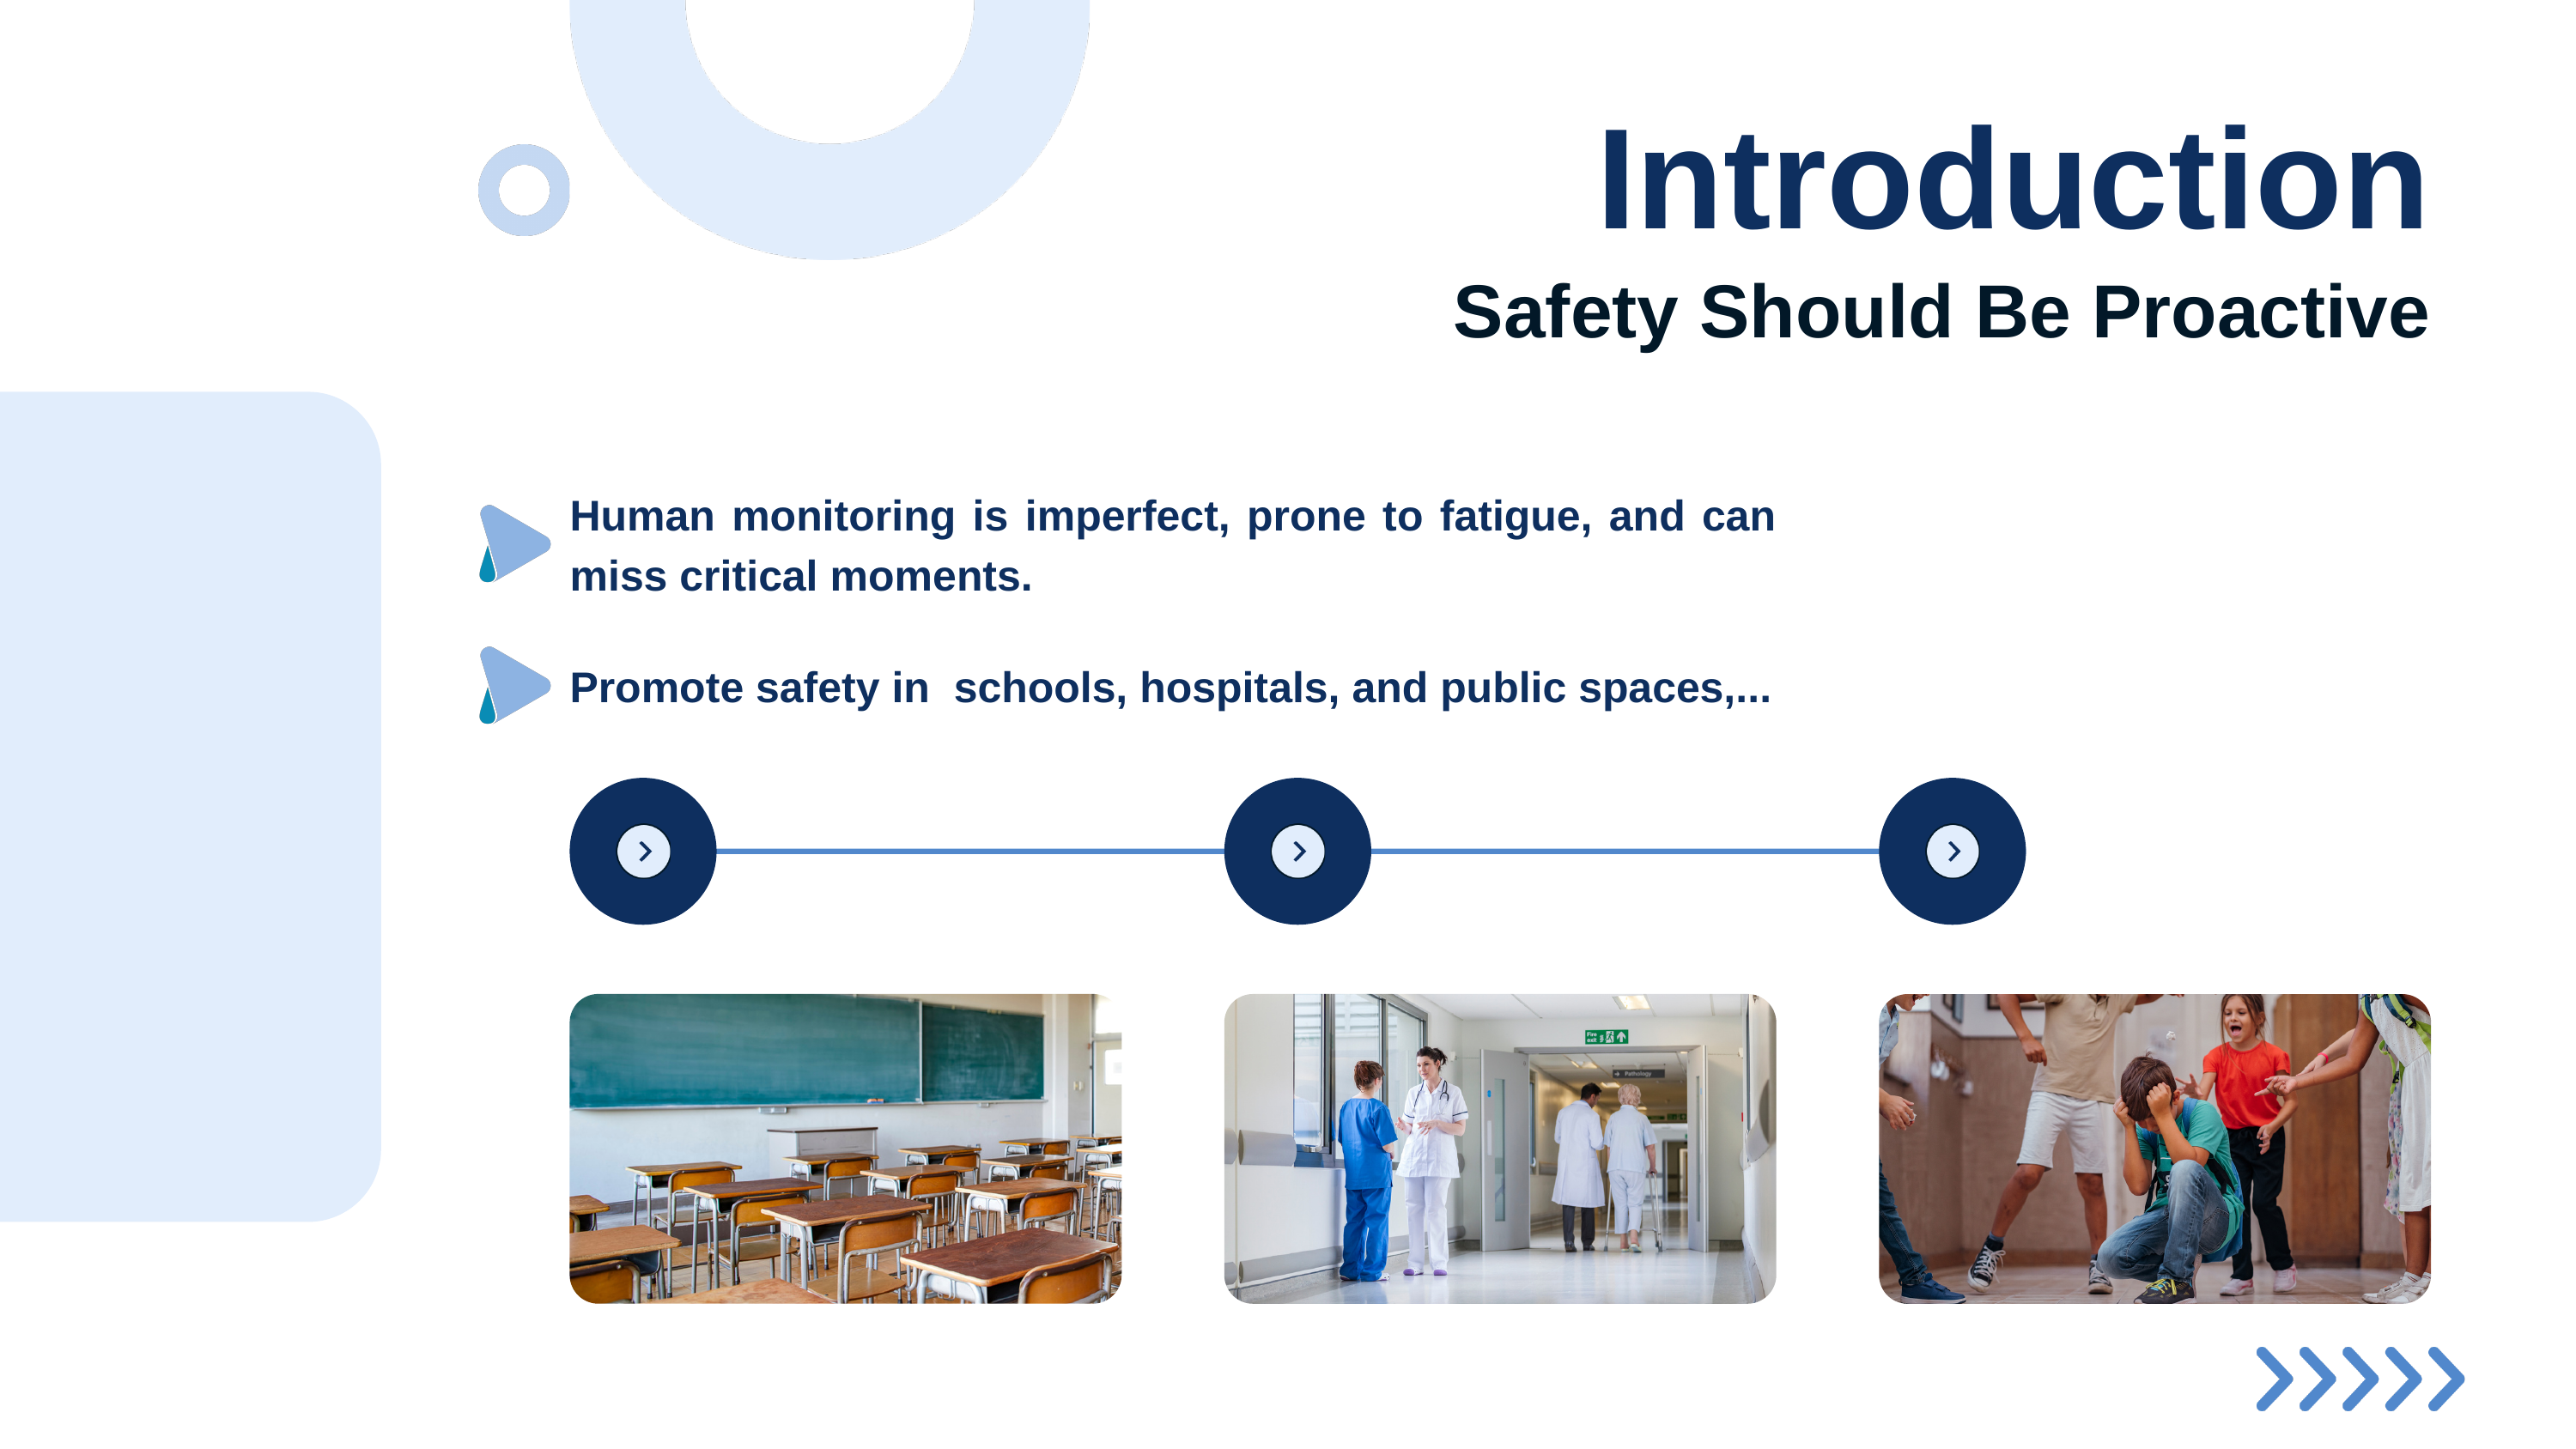

Introduction

Safety Should Be Proactive

Human monitoring is imperfect, prone to fatigue, and can miss critical moments.

Promote safety in  schools, hospitals, and public spaces,...